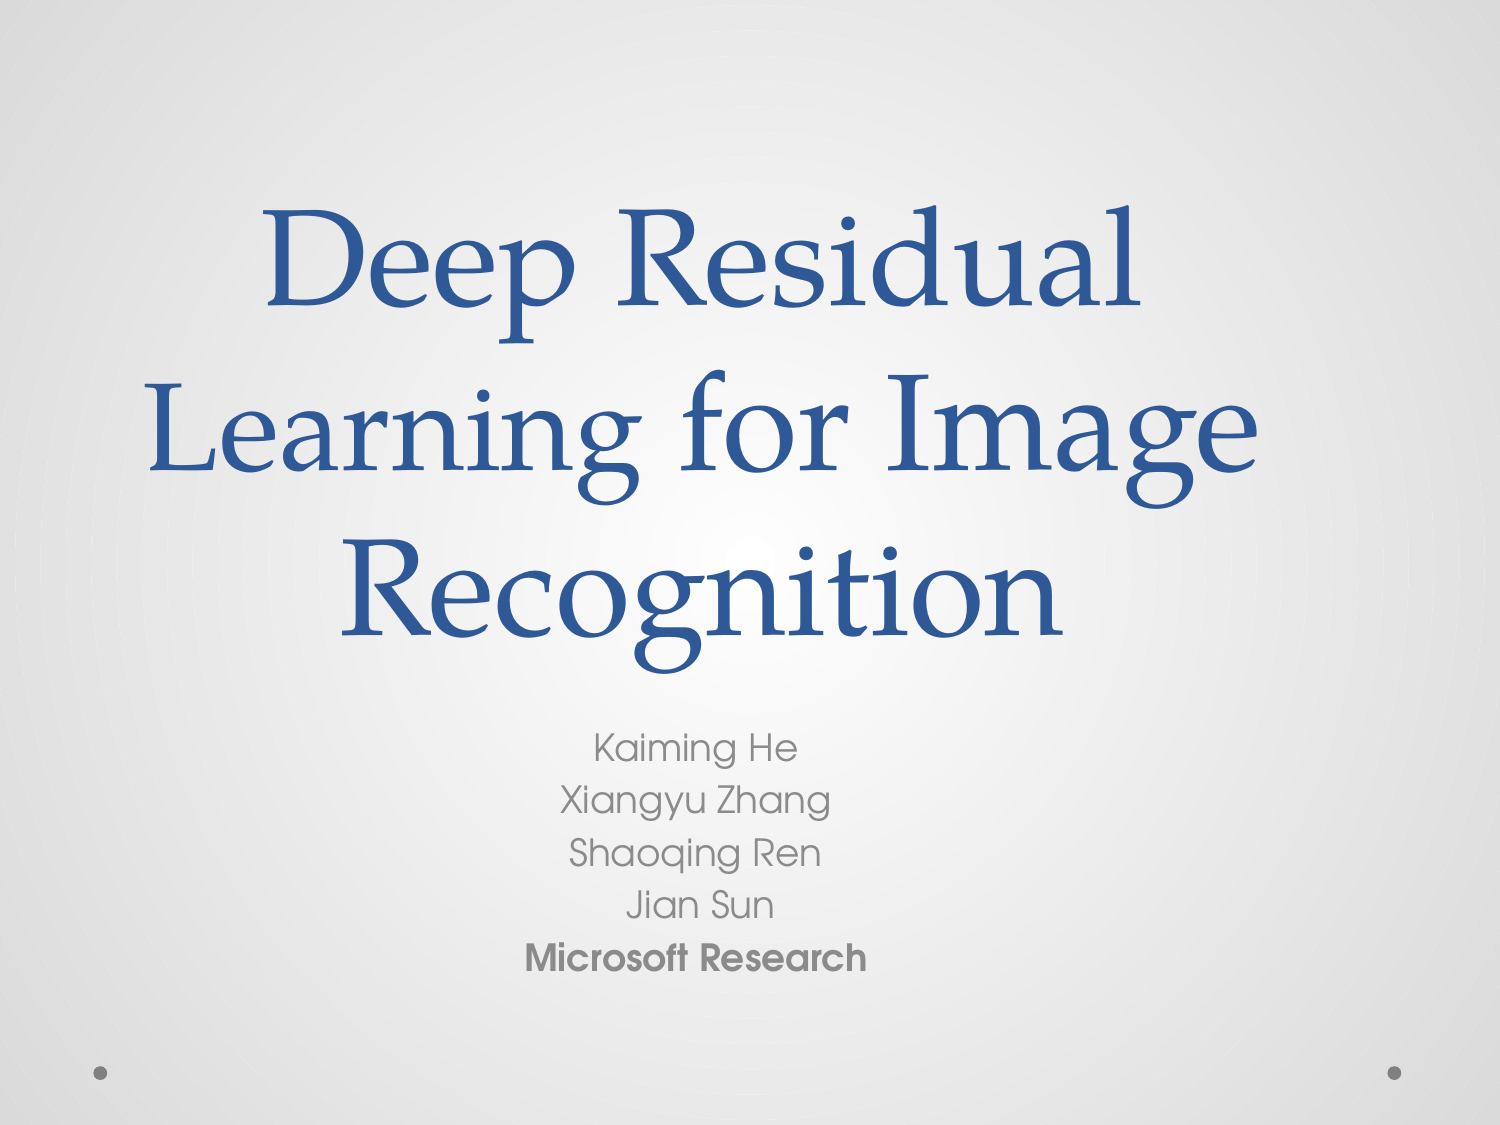

# Deep Residual Learning for Image Recognition
Kaiming He
 Xiangyu Zhang
Shaoqing Ren
 Jian Sun
Microsoft Research